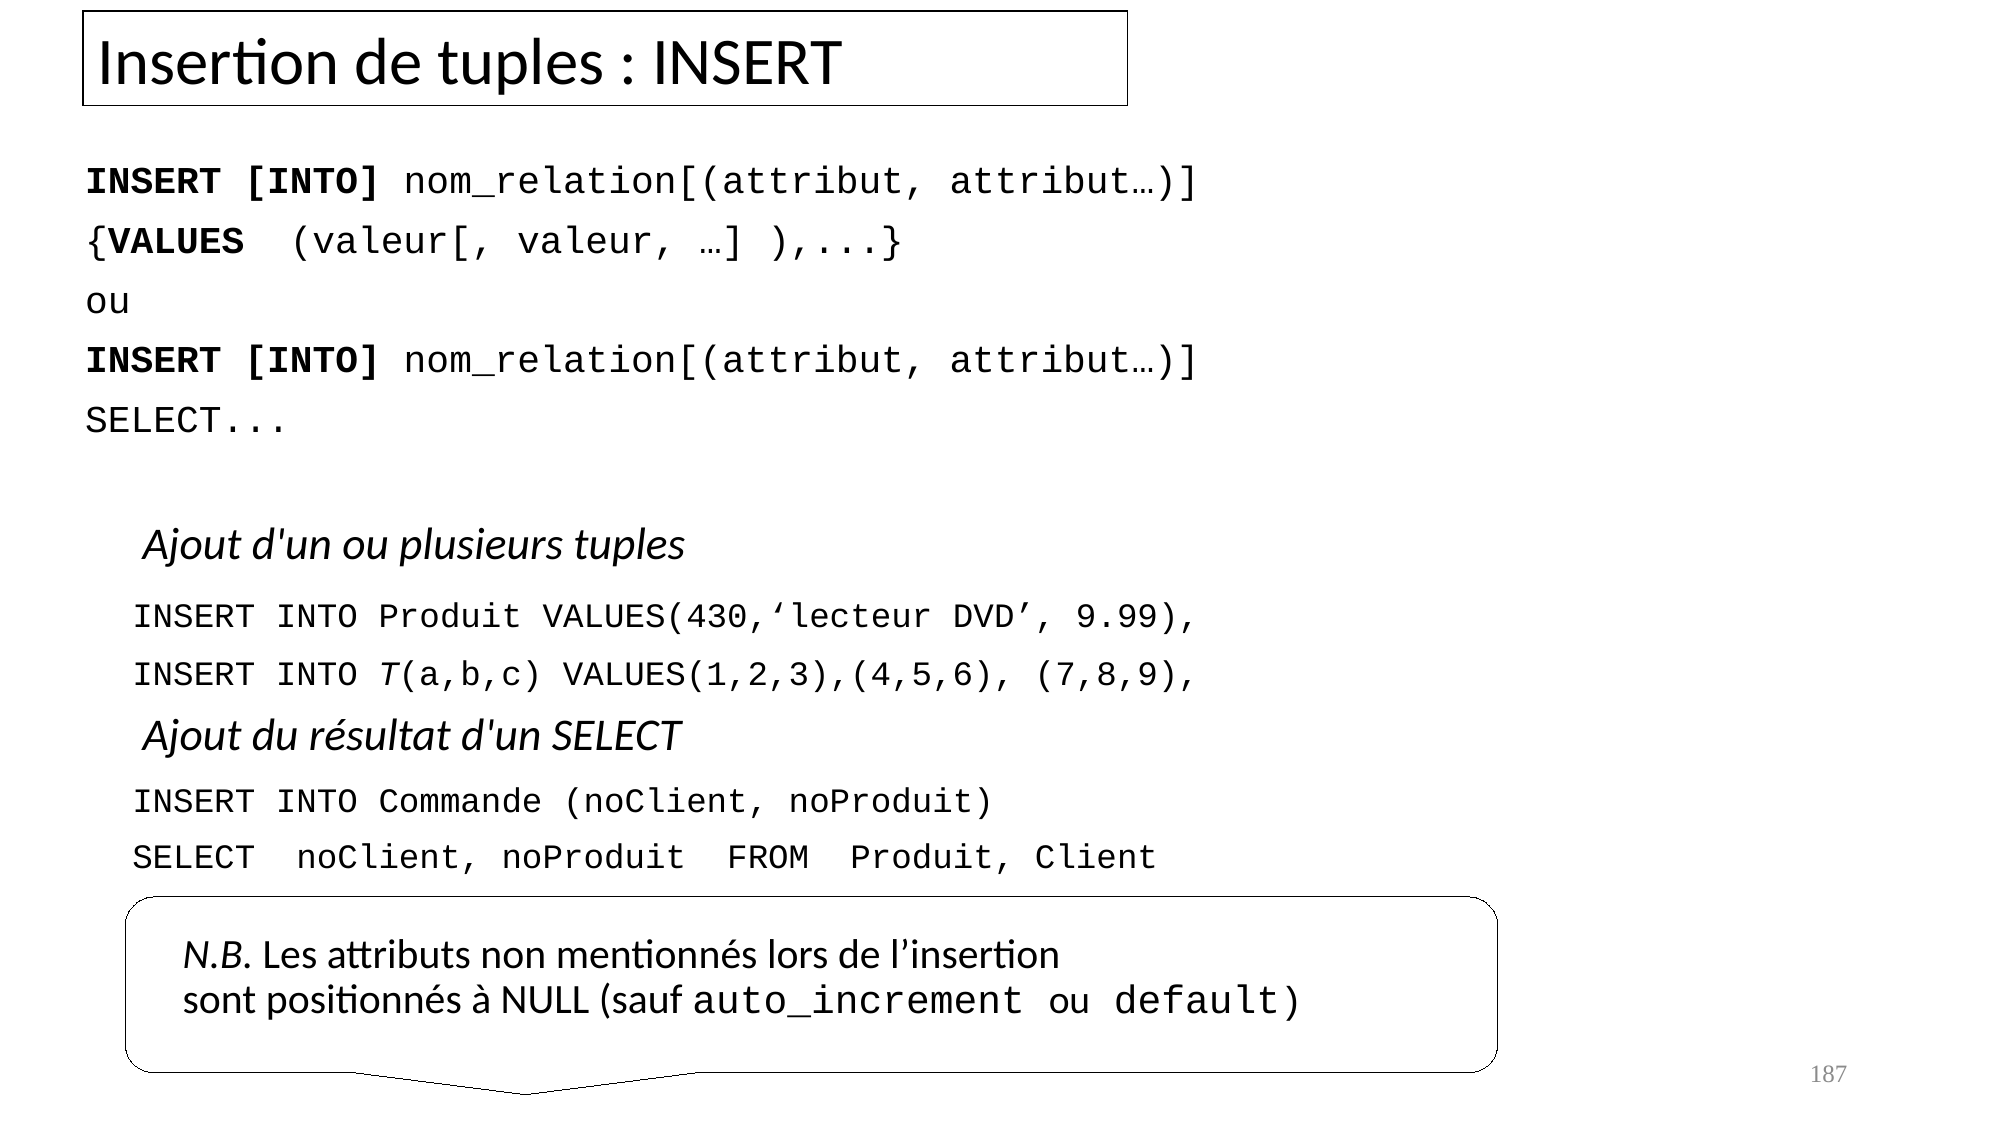

Insertion de tuples : INSERT
INSERT [INTO] nom_relation[(attribut, attribut…)]
{VALUES  (valeur[, valeur, …] ),...}
ou
INSERT [INTO] nom_relation[(attribut, attribut…)]
SELECT...

	 Ajout d'un ou plusieurs tuples
	INSERT INTO Produit VALUES(430,‘lecteur DVD’, 9.99),
	INSERT INTO T(a,b,c) VALUES(1,2,3),(4,5,6), (7,8,9),
	 Ajout du résultat d'un SELECT
	INSERT INTO Commande (noClient, noProduit)
		SELECT  noClient, noProduit  FROM  Produit, Client

N.B. Les attributs non mentionnés lors de l’insertion
sont positionnés à NULL (sauf auto_increment ou default)

187